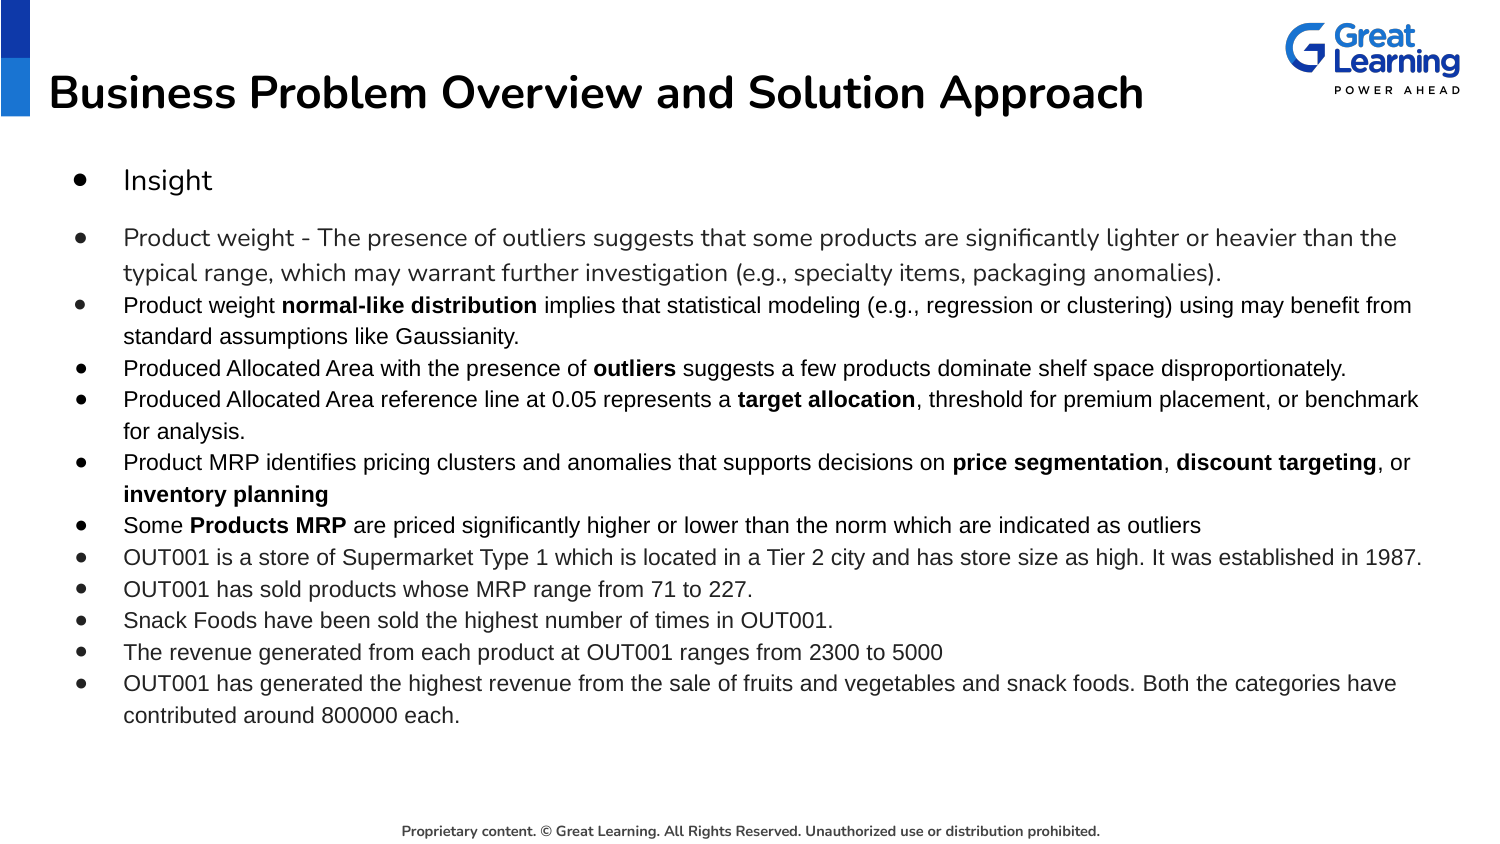

# Business Problem Overview and Solution Approach
Insight
Product weight - The presence of outliers suggests that some products are significantly lighter or heavier than the typical range, which may warrant further investigation (e.g., specialty items, packaging anomalies).
Product weight normal-like distribution implies that statistical modeling (e.g., regression or clustering) using may benefit from standard assumptions like Gaussianity.
Produced Allocated Area with the presence of outliers suggests a few products dominate shelf space disproportionately.
Produced Allocated Area reference line at 0.05 represents a target allocation, threshold for premium placement, or benchmark for analysis.
Product MRP identifies pricing clusters and anomalies that supports decisions on price segmentation, discount targeting, or inventory planning
Some Products MRP are priced significantly higher or lower than the norm which are indicated as outliers
OUT001 is a store of Supermarket Type 1 which is located in a Tier 2 city and has store size as high. It was established in 1987.
OUT001 has sold products whose MRP range from 71 to 227.
Snack Foods have been sold the highest number of times in OUT001.
The revenue generated from each product at OUT001 ranges from 2300 to 5000
OUT001 has generated the highest revenue from the sale of fruits and vegetables and snack foods. Both the categories have contributed around 800000 each.